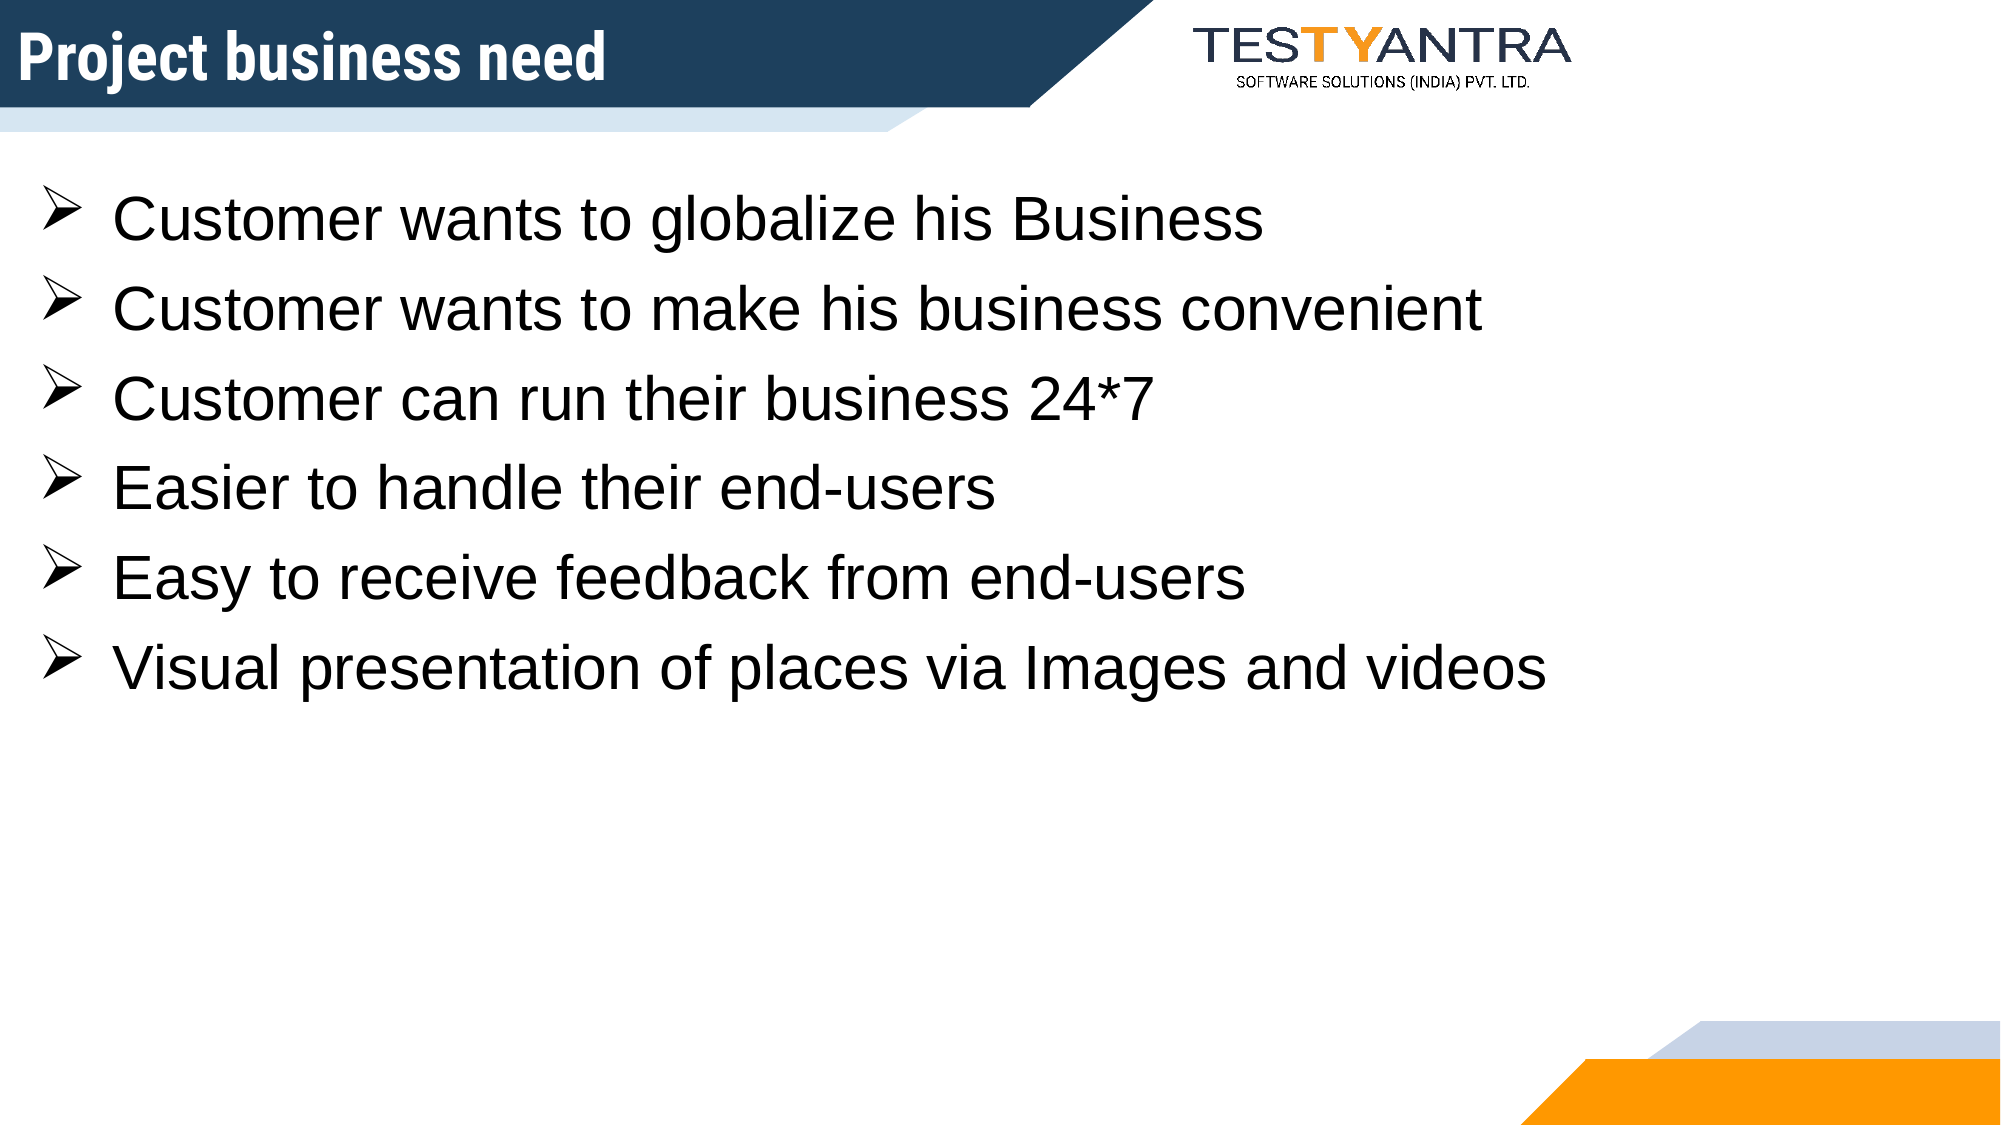

# Project business need

Customer wants to globalize his Business
Customer wants to make his business convenient
Customer can run their business 24*7
Easier to handle their end-users
Easy to receive feedback from end-users
Visual presentation of places via Images and videos
4